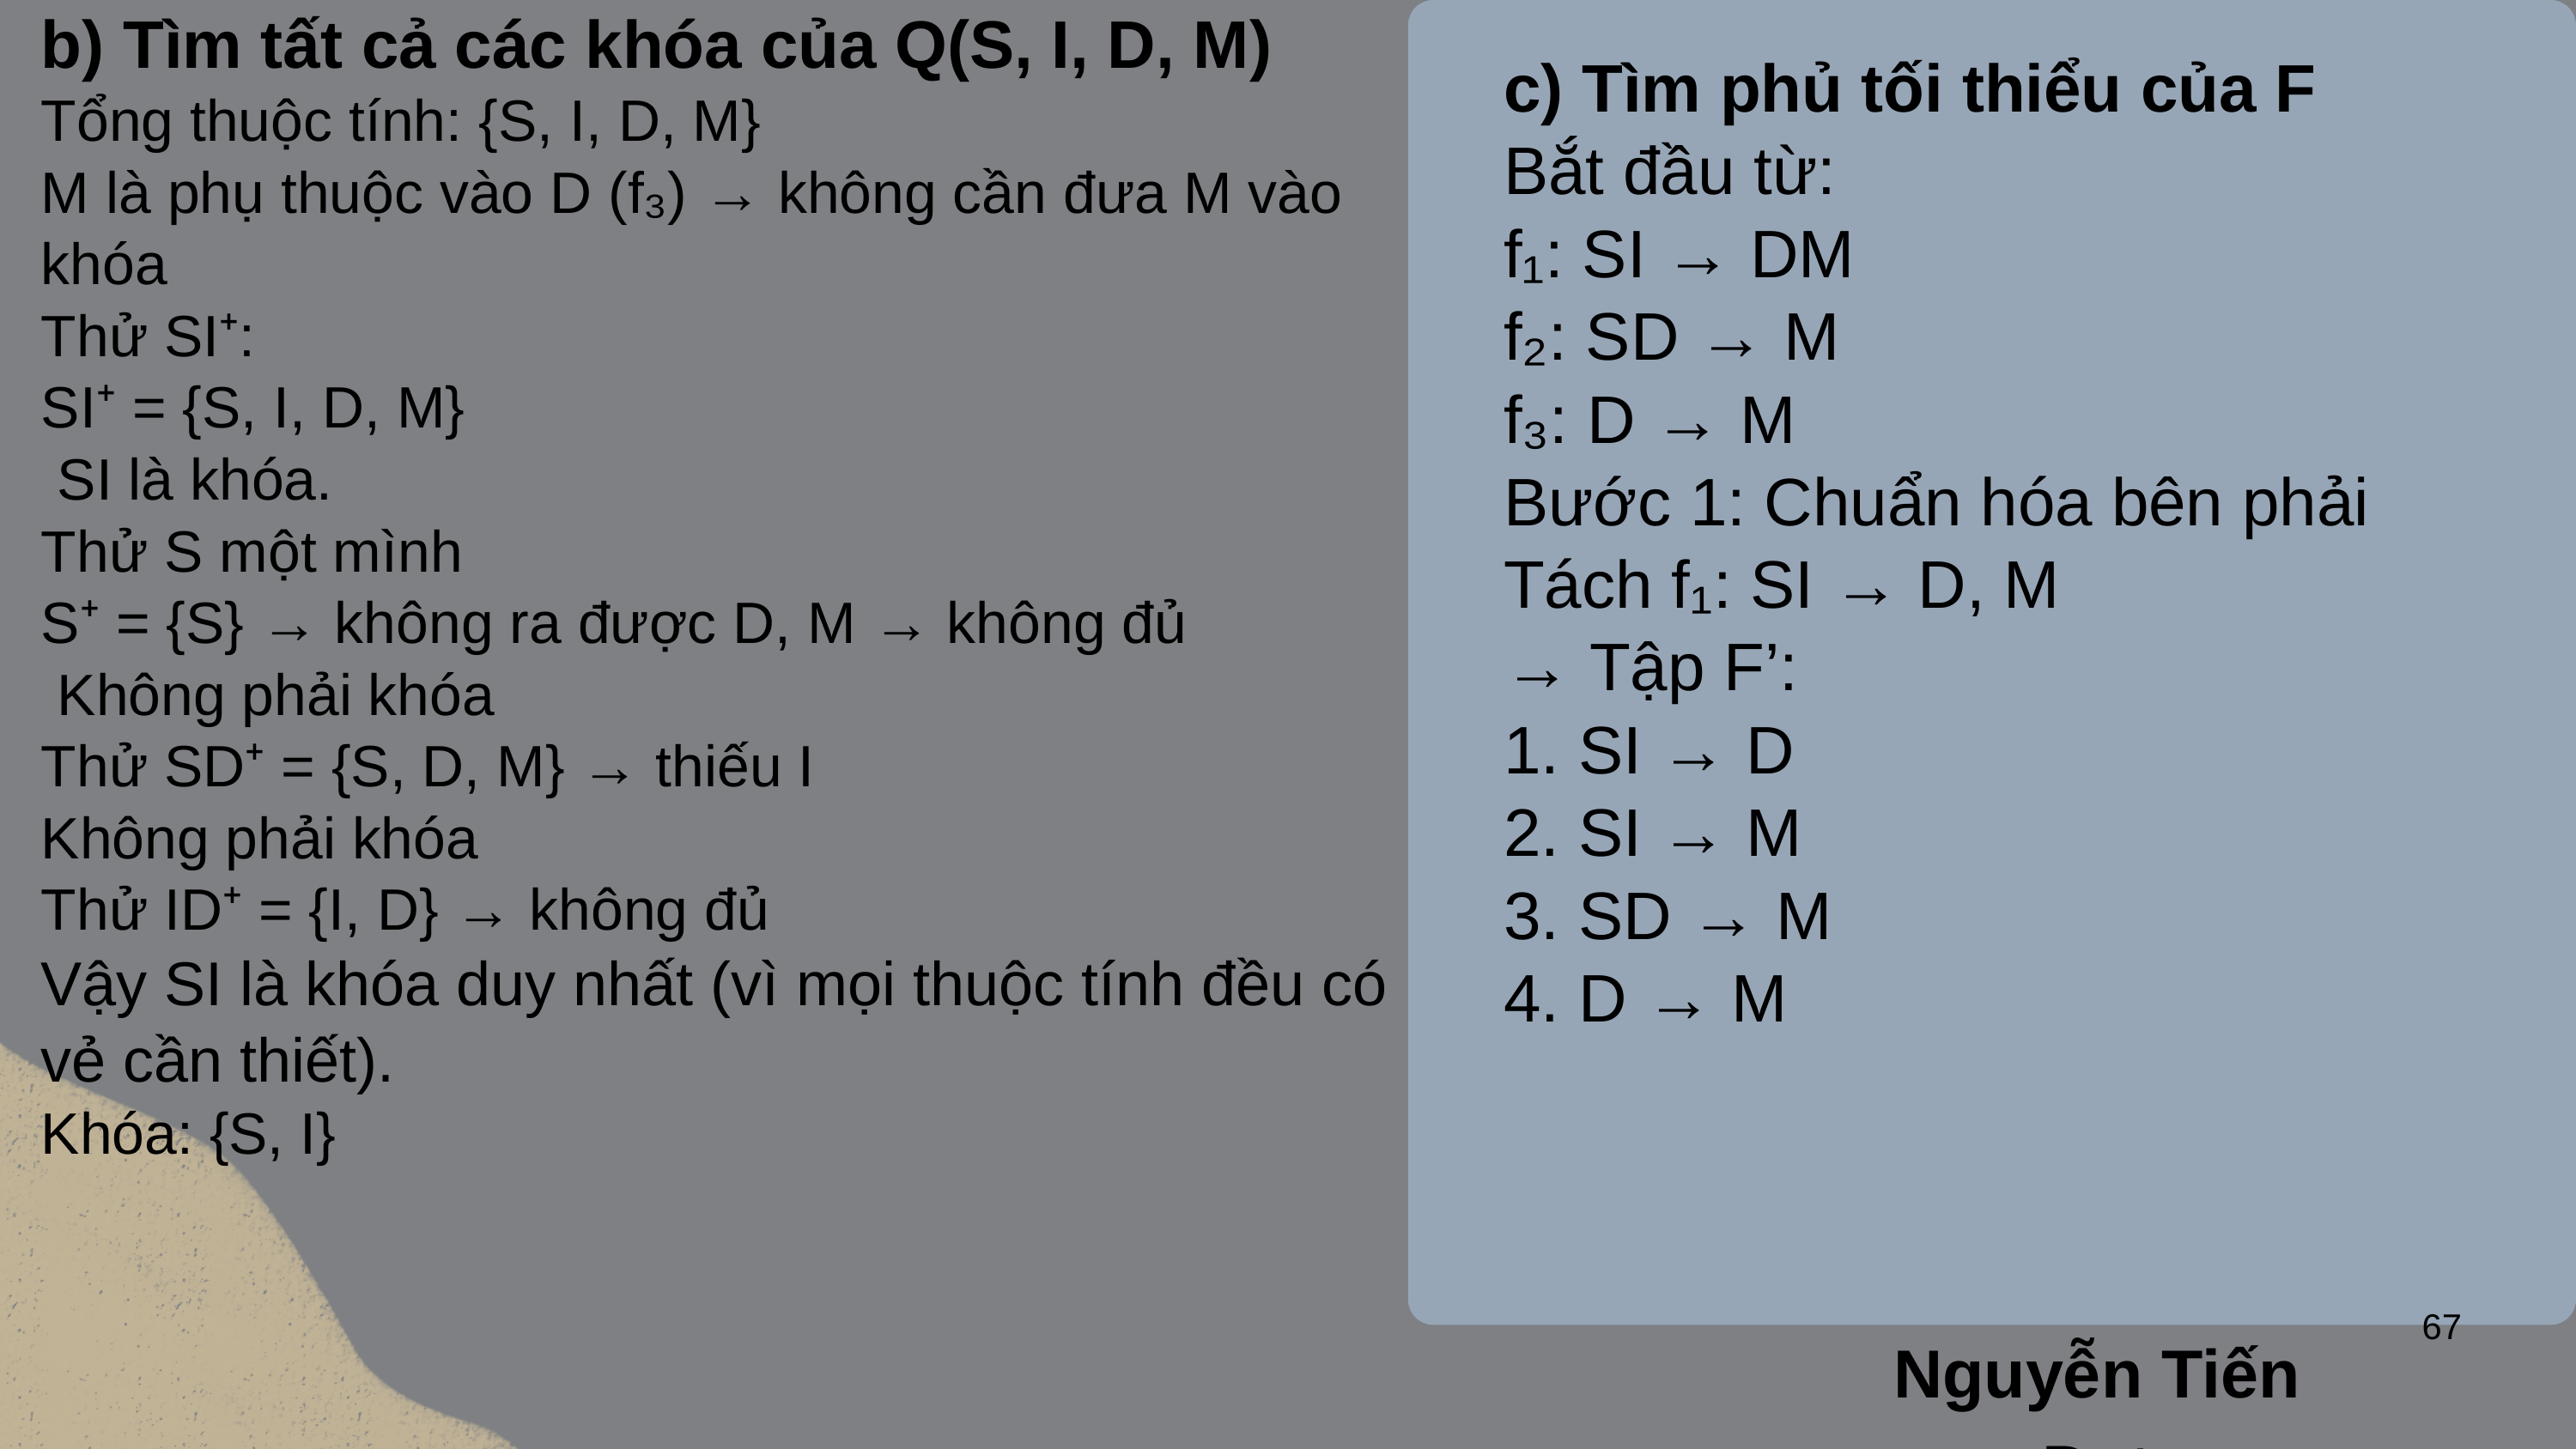

b) Tìm tất cả các khóa của Q(S, I, D, M)
Tổng thuộc tính: {S, I, D, M}
M là phụ thuộc vào D (f₃) → không cần đưa M vào khóa
Thử SI⁺:
SI⁺ = {S, I, D, M}
 SI là khóa.
Thử S một mình
S⁺ = {S} → không ra được D, M → không đủ
 Không phải khóa
Thử SD⁺ = {S, D, M} → thiếu I
Không phải khóa
Thử ID⁺ = {I, D} → không đủ
Vậy SI là khóa duy nhất (vì mọi thuộc tính đều có vẻ cần thiết).
Khóa: {S, I}

c) Tìm phủ tối thiểu của F
Bắt đầu từ:
f₁: SI → DM
f₂: SD → M
f₃: D → M
Bước 1: Chuẩn hóa bên phải
Tách f₁: SI → D, M
→ Tập F’:
1. SI → D
2. SI → M
3. SD → M
4. D → M

67
Nguyễn Tiến Đạt